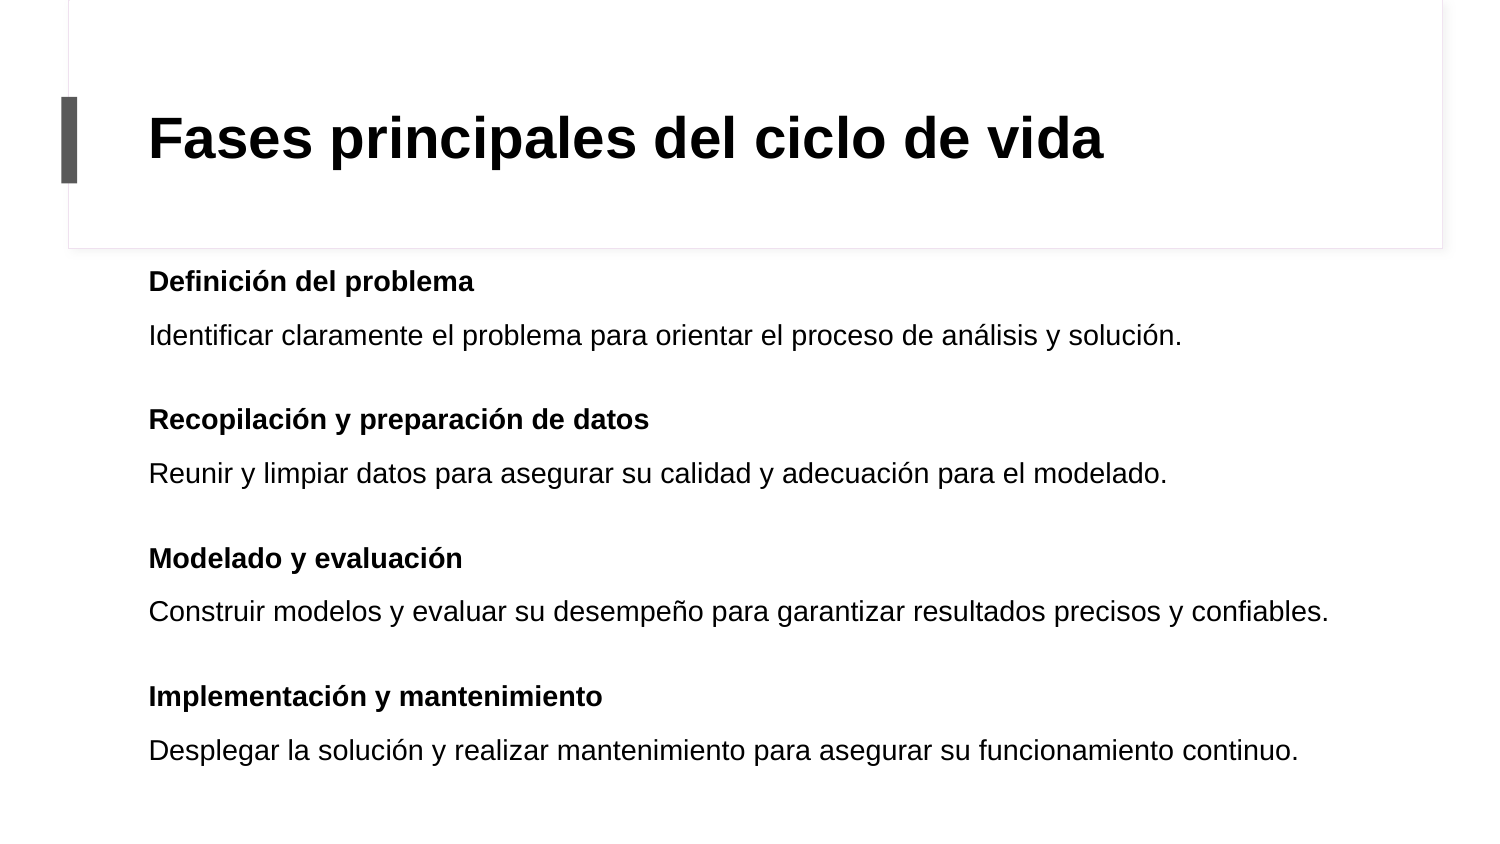

# Fases principales del ciclo de vida
Definición del problema
Identificar claramente el problema para orientar el proceso de análisis y solución.
Recopilación y preparación de datos
Reunir y limpiar datos para asegurar su calidad y adecuación para el modelado.
Modelado y evaluación
Construir modelos y evaluar su desempeño para garantizar resultados precisos y confiables.
Implementación y mantenimiento
Desplegar la solución y realizar mantenimiento para asegurar su funcionamiento continuo.